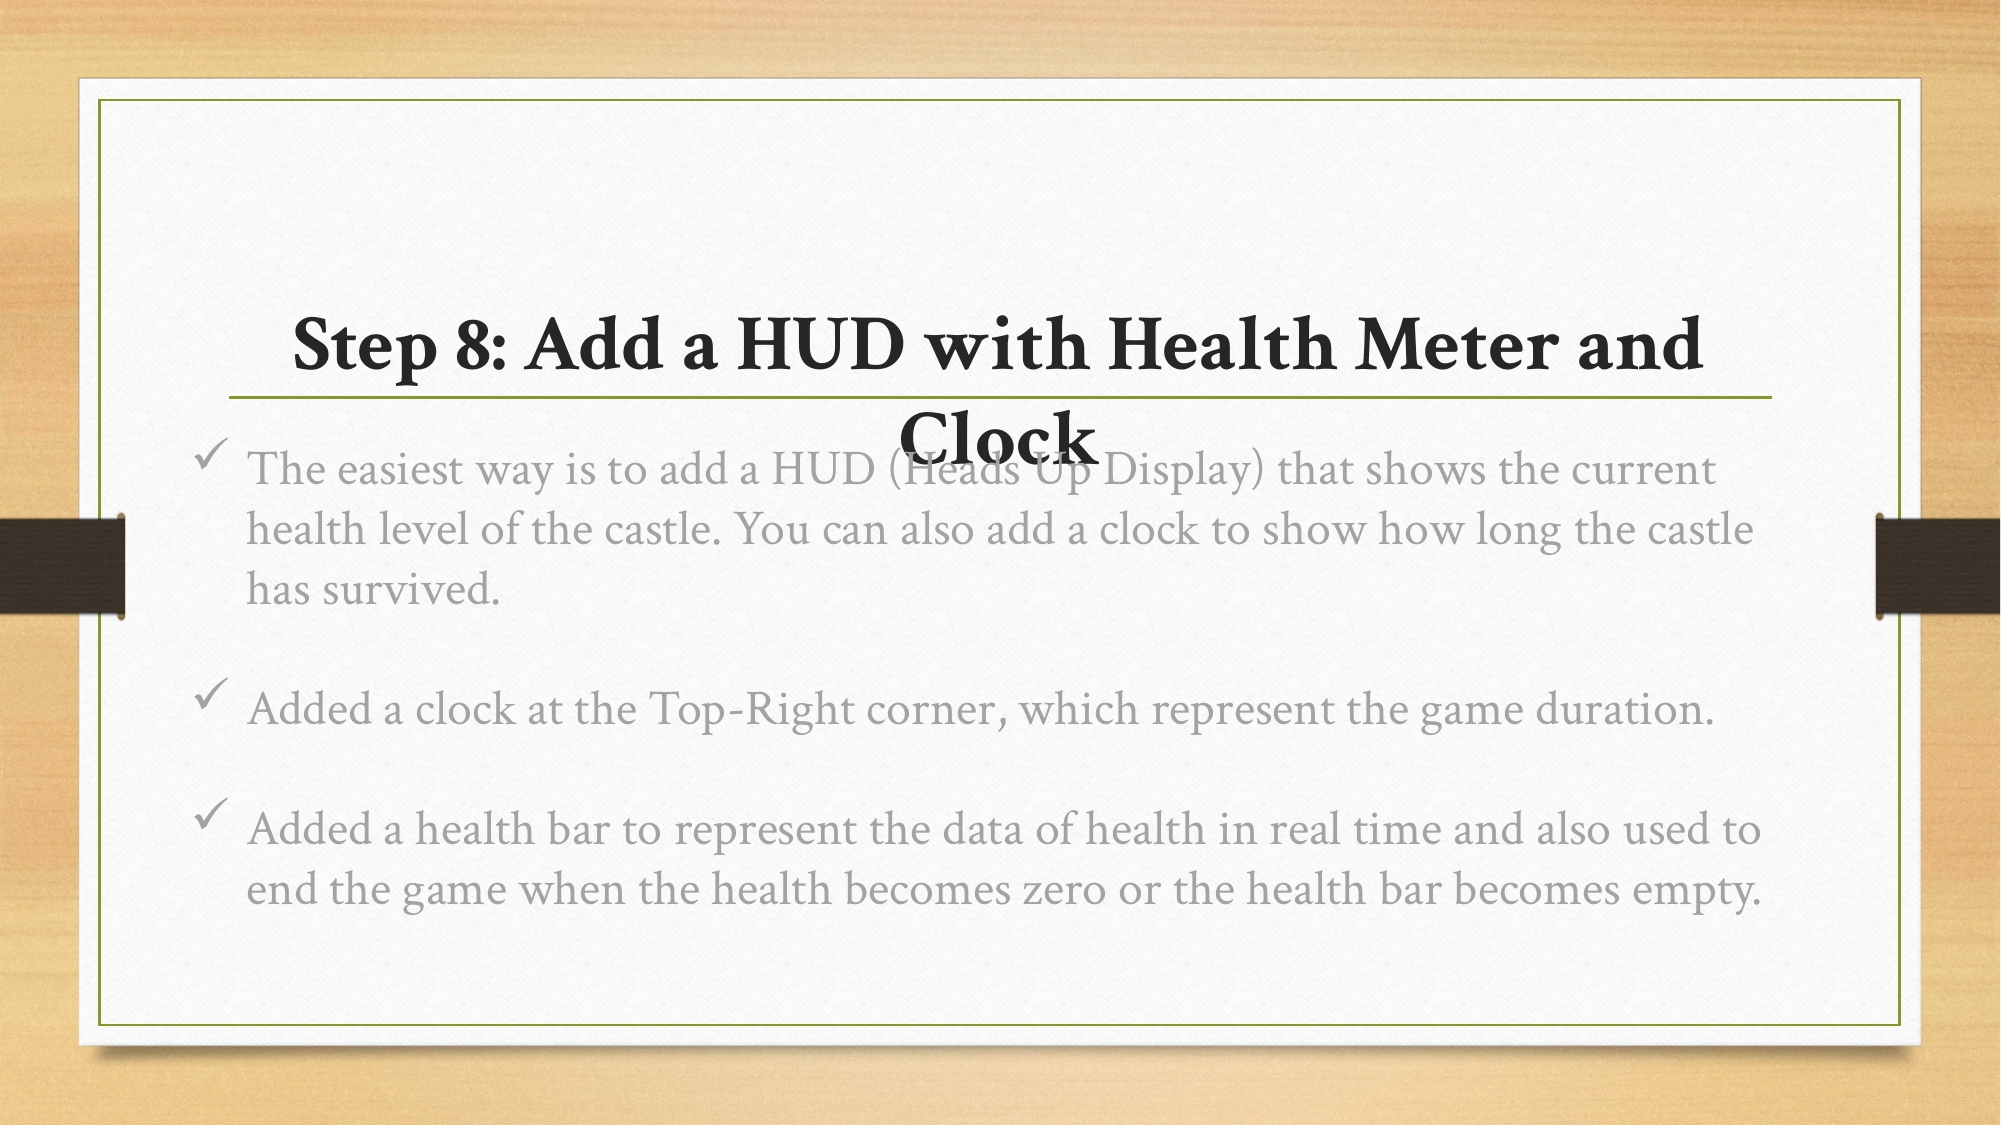

# Step 8: Add a HUD with Health Meter and Clock

The easiest way is to add a HUD (Heads Up Display) that shows the current health level of the castle. You can also add a clock to show how long the castle has survived.

Added a clock at the Top-Right corner, which represent the game duration.

Added a health bar to represent the data of health in real time and also used to end the game when the health becomes zero or the health bar becomes empty.